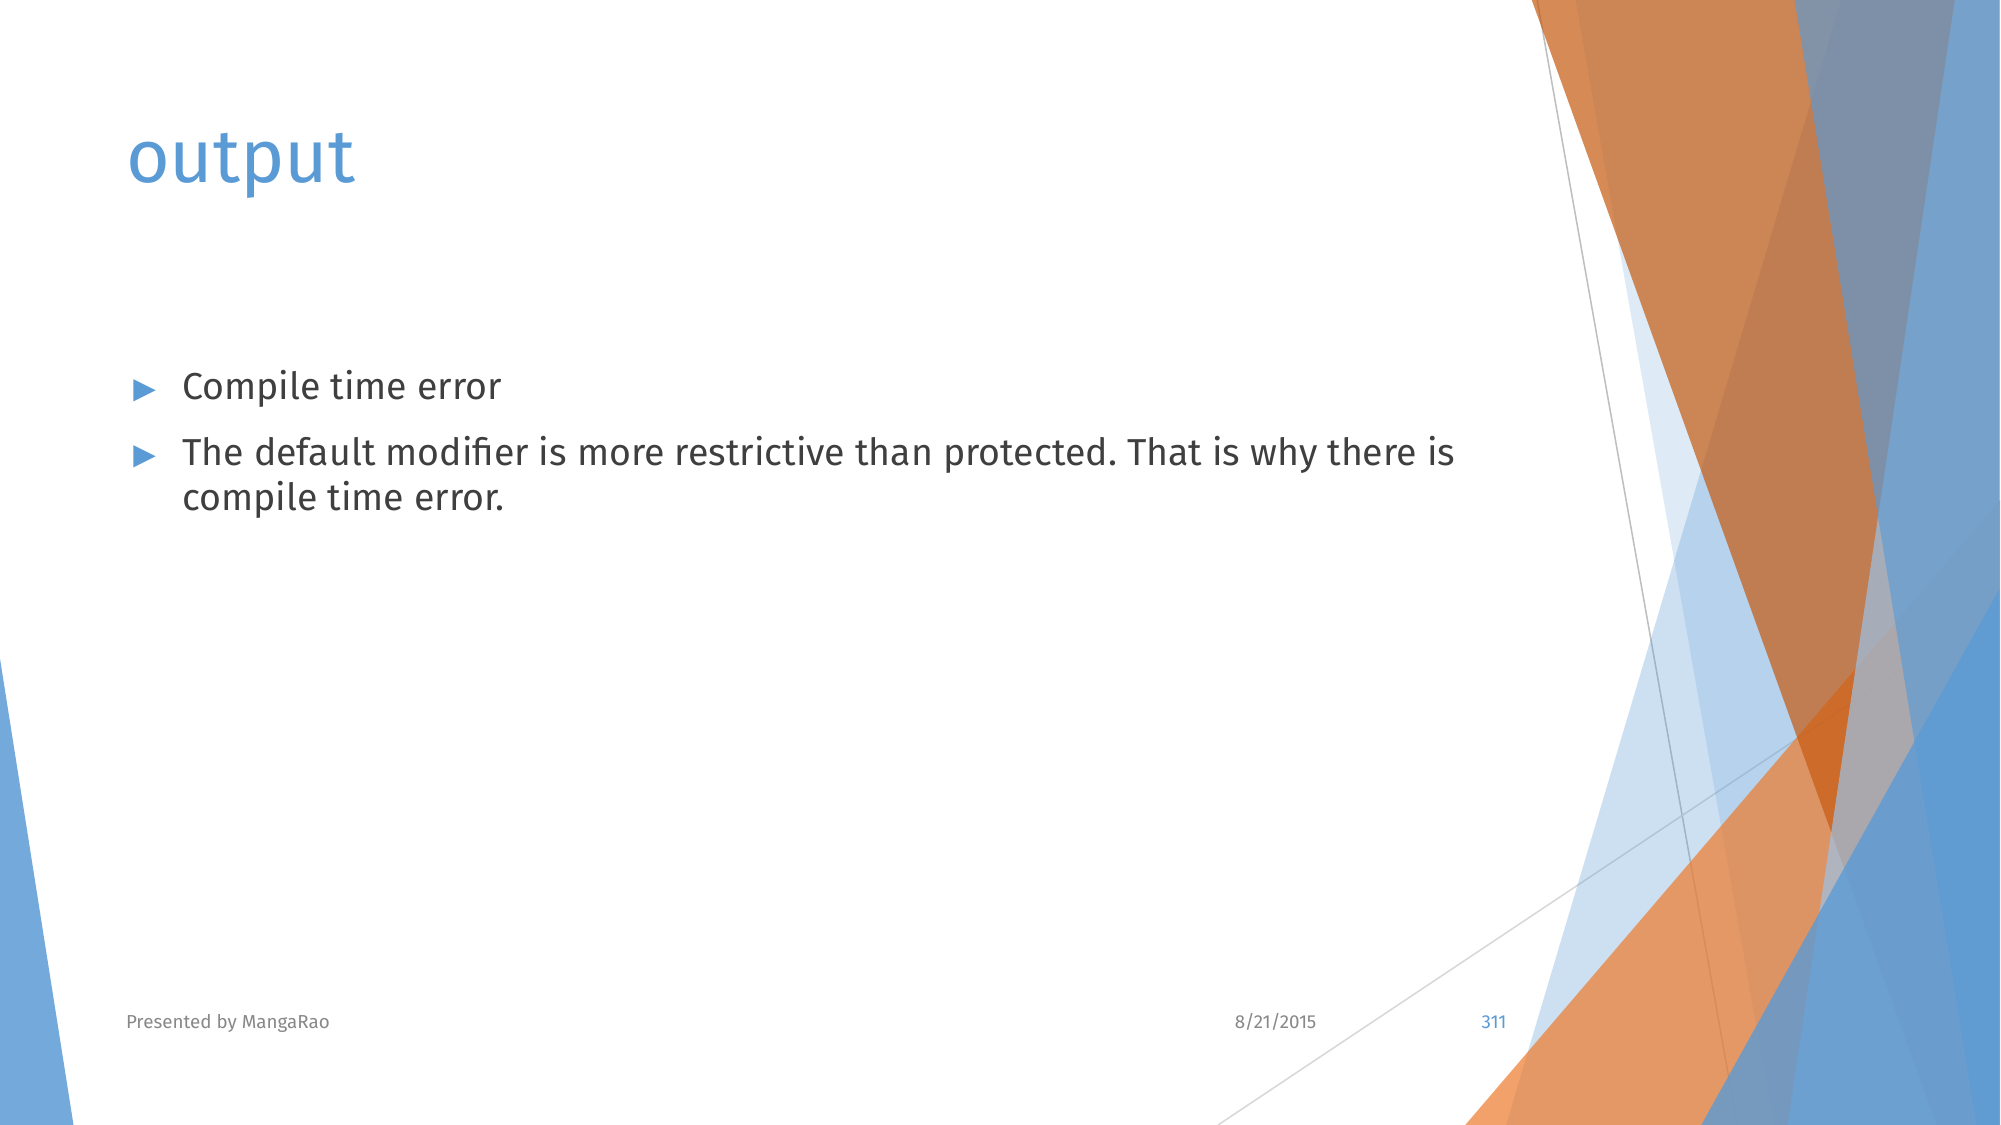

# output
Compile time error
The default modifier is more restrictive than protected. That is why there is compile time error.

Presented by MangaRao
8/21/2015
311